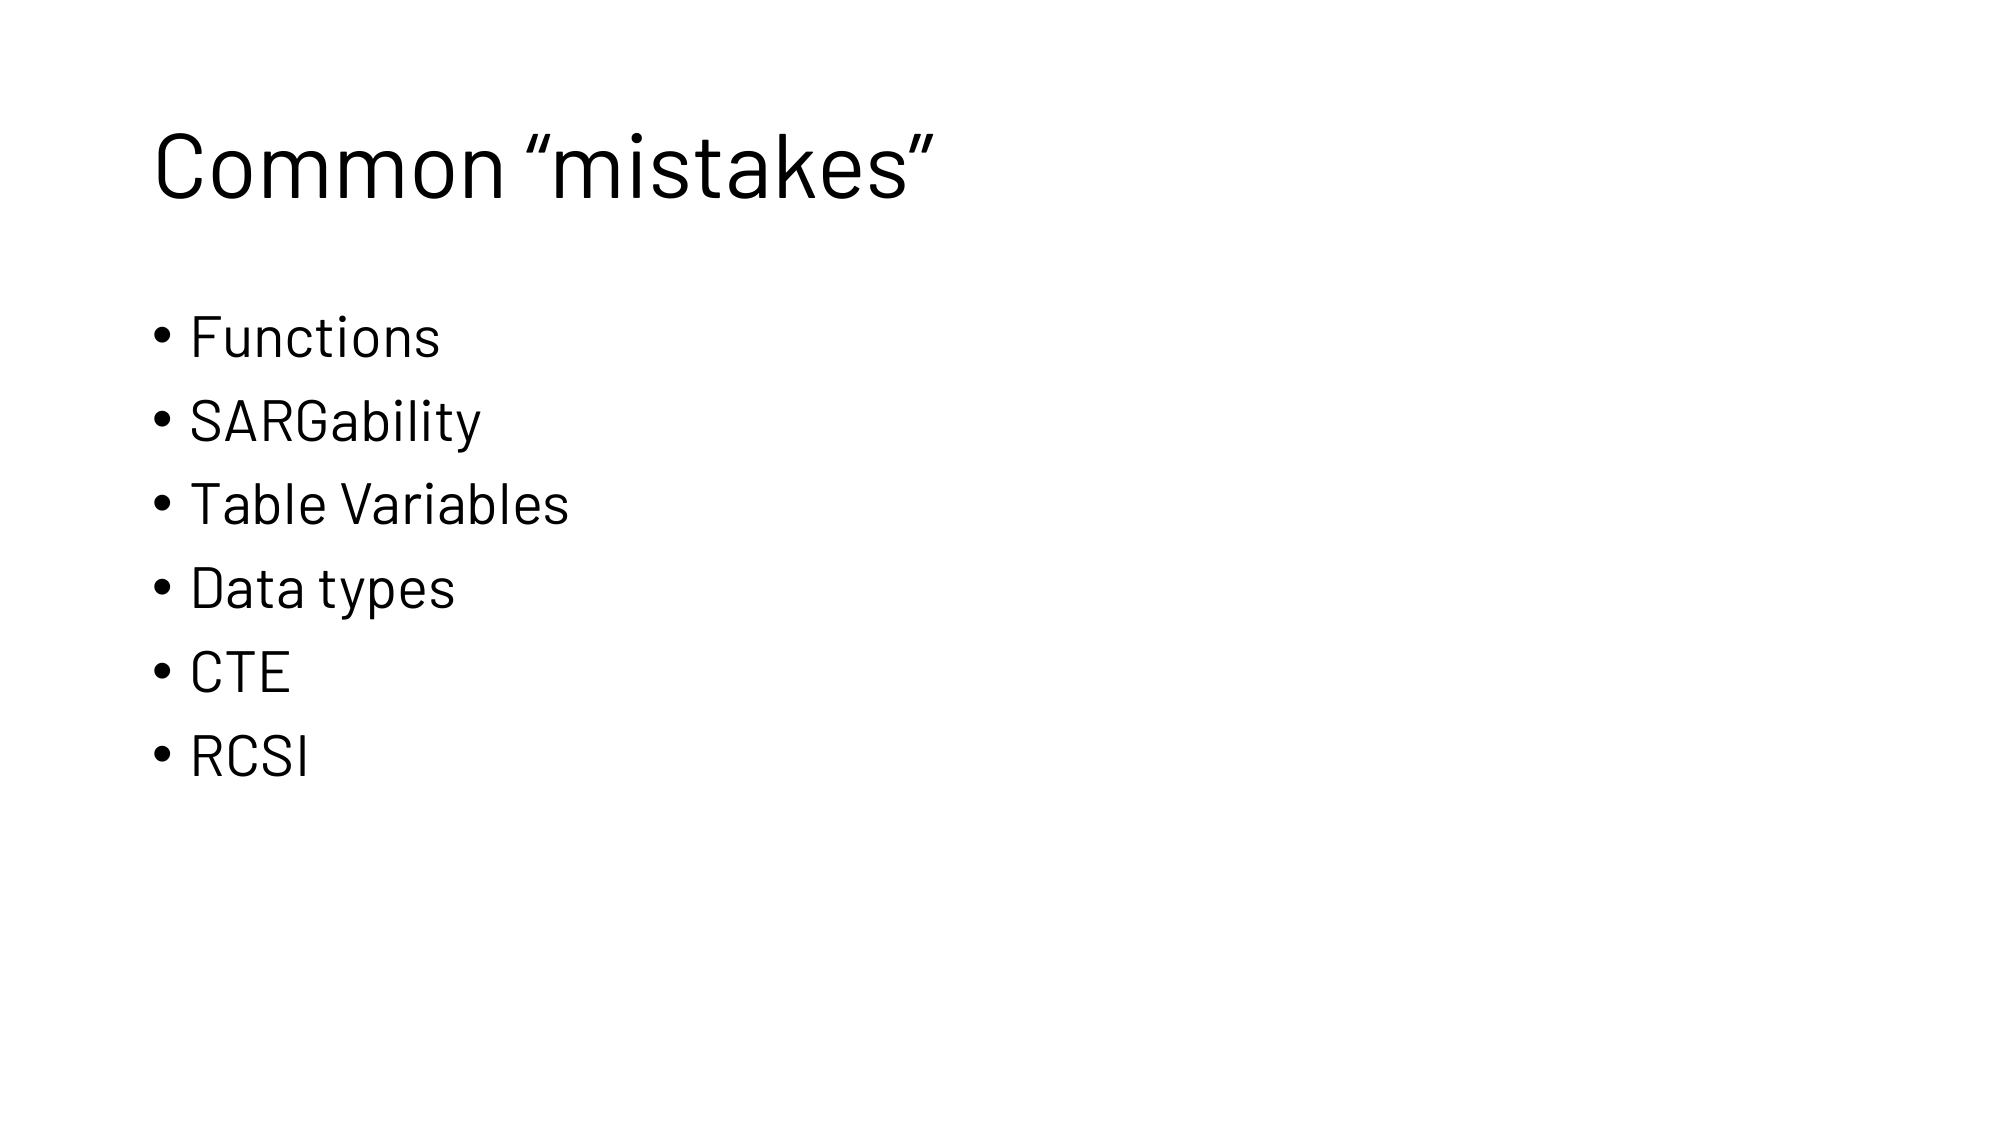

# Common “mistakes”
Functions
SARGability
Table Variables
Data types
CTE
RCSI